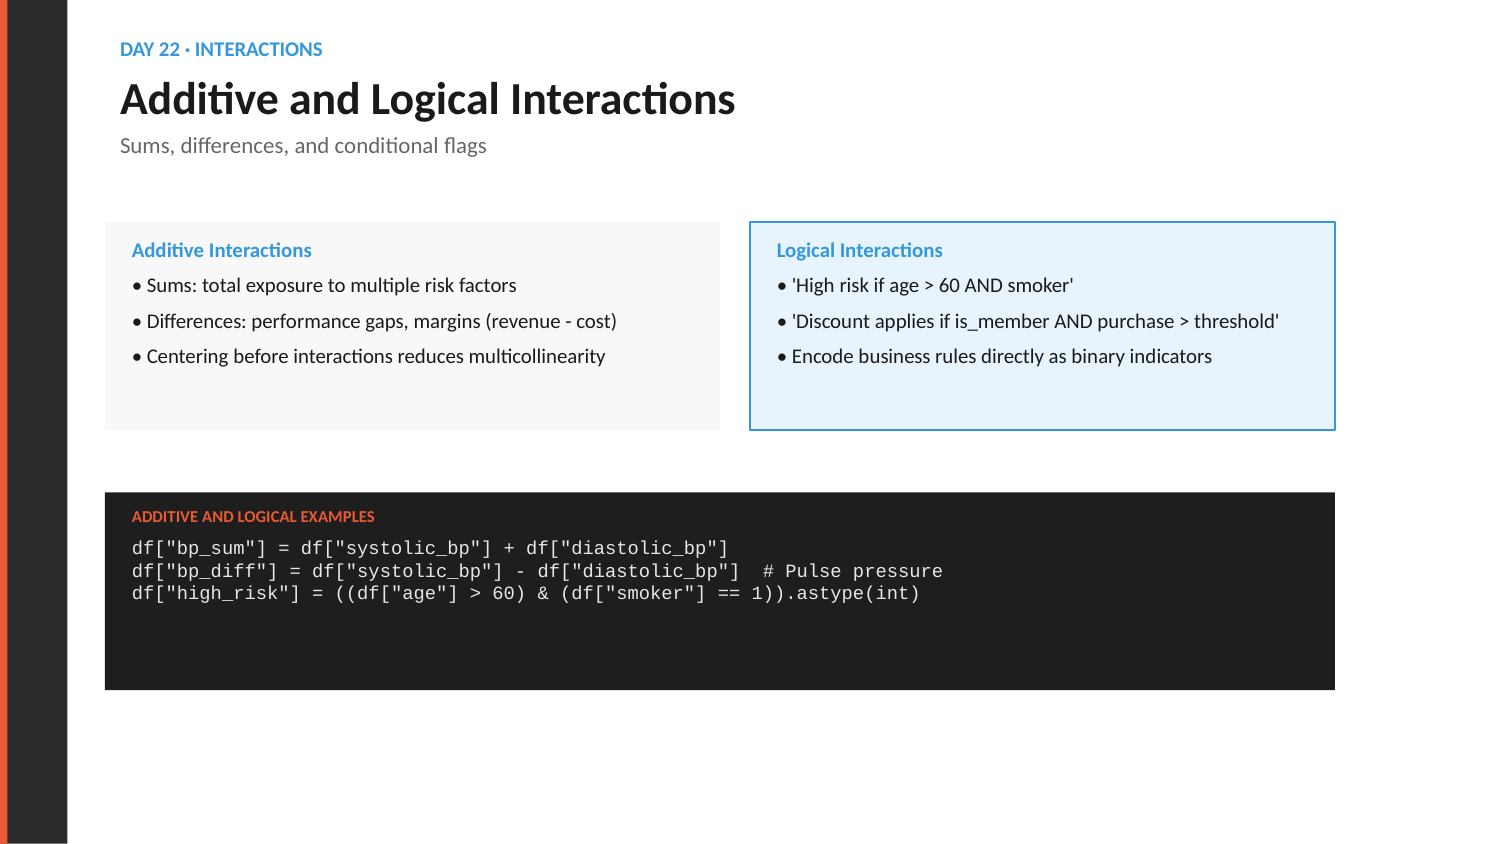

DAY 22 · INTERACTIONS
Additive and Logical Interactions
Sums, differences, and conditional flags

Additive Interactions
Logical Interactions
• Sums: total exposure to multiple risk factors
• Differences: performance gaps, margins (revenue - cost)
• Centering before interactions reduces multicollinearity
• 'High risk if age > 60 AND smoker'
• 'Discount applies if is_member AND purchase > threshold'
• Encode business rules directly as binary indicators

ADDITIVE AND LOGICAL EXAMPLES
df["bp_sum"] = df["systolic_bp"] + df["diastolic_bp"]
df["bp_diff"] = df["systolic_bp"] - df["diastolic_bp"]  # Pulse pressure
df["high_risk"] = ((df["age"] > 60) & (df["smoker"] == 1)).astype(int)